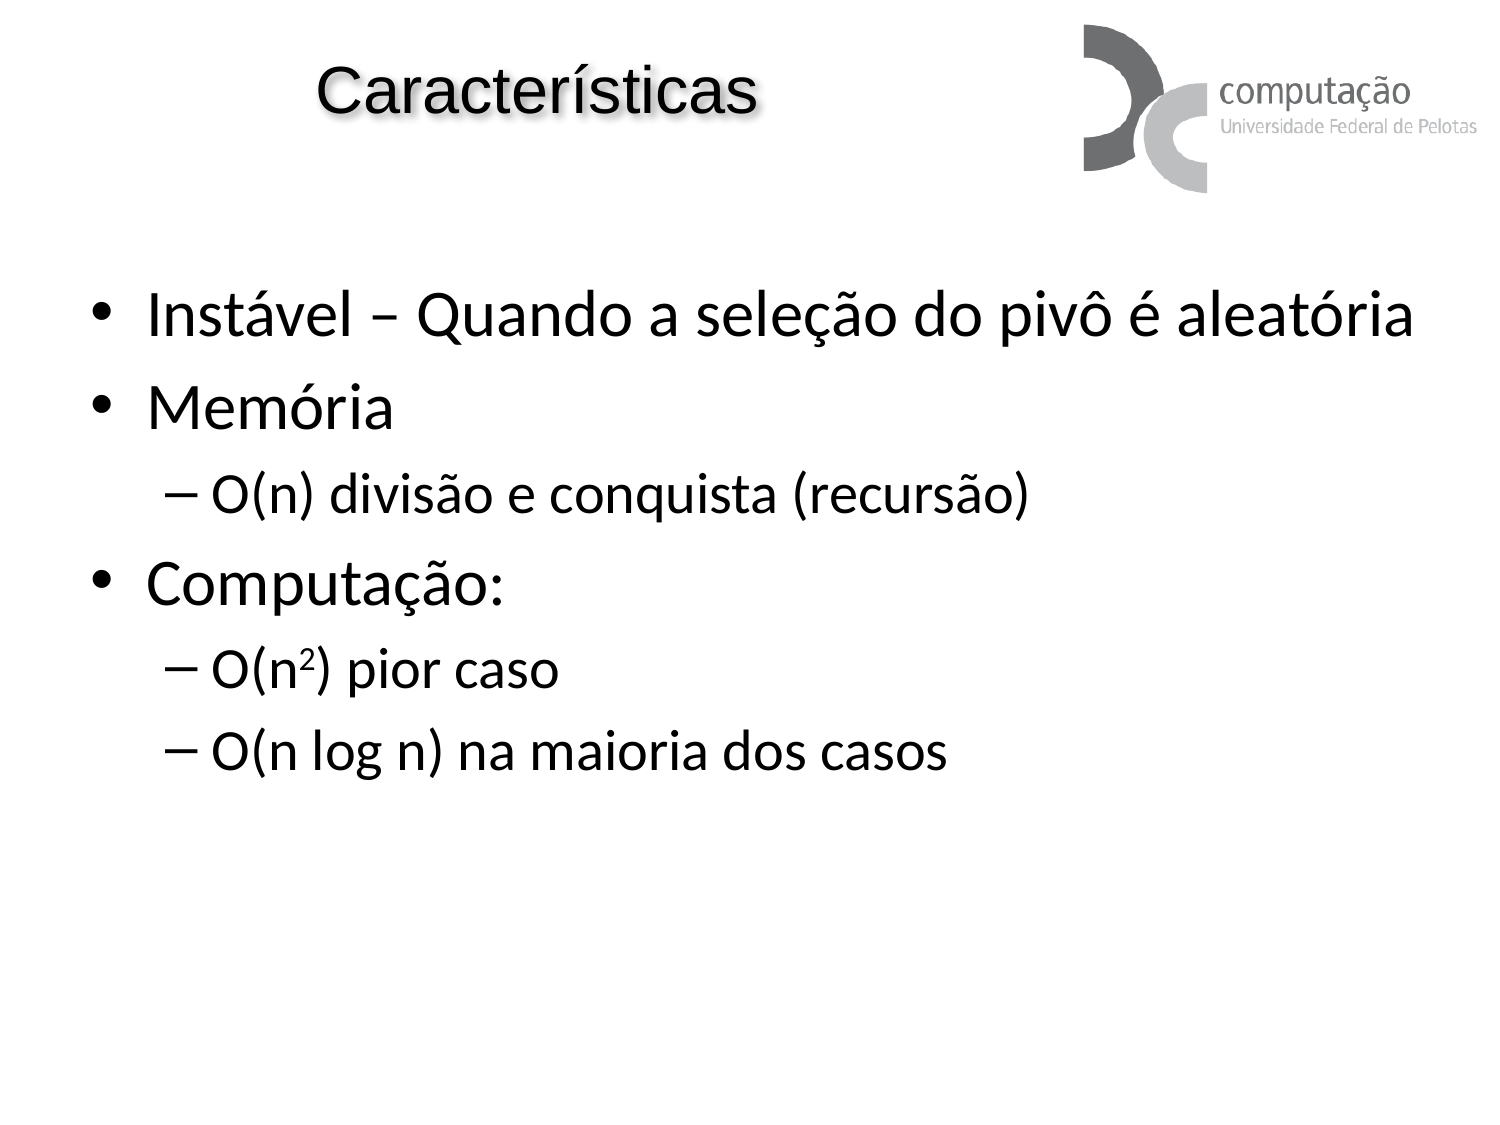

# Características
Instável – Quando a seleção do pivô é aleatória
Memória
O(n) divisão e conquista (recursão)
Computação:
O(n2) pior caso
O(n log n) na maioria dos casos